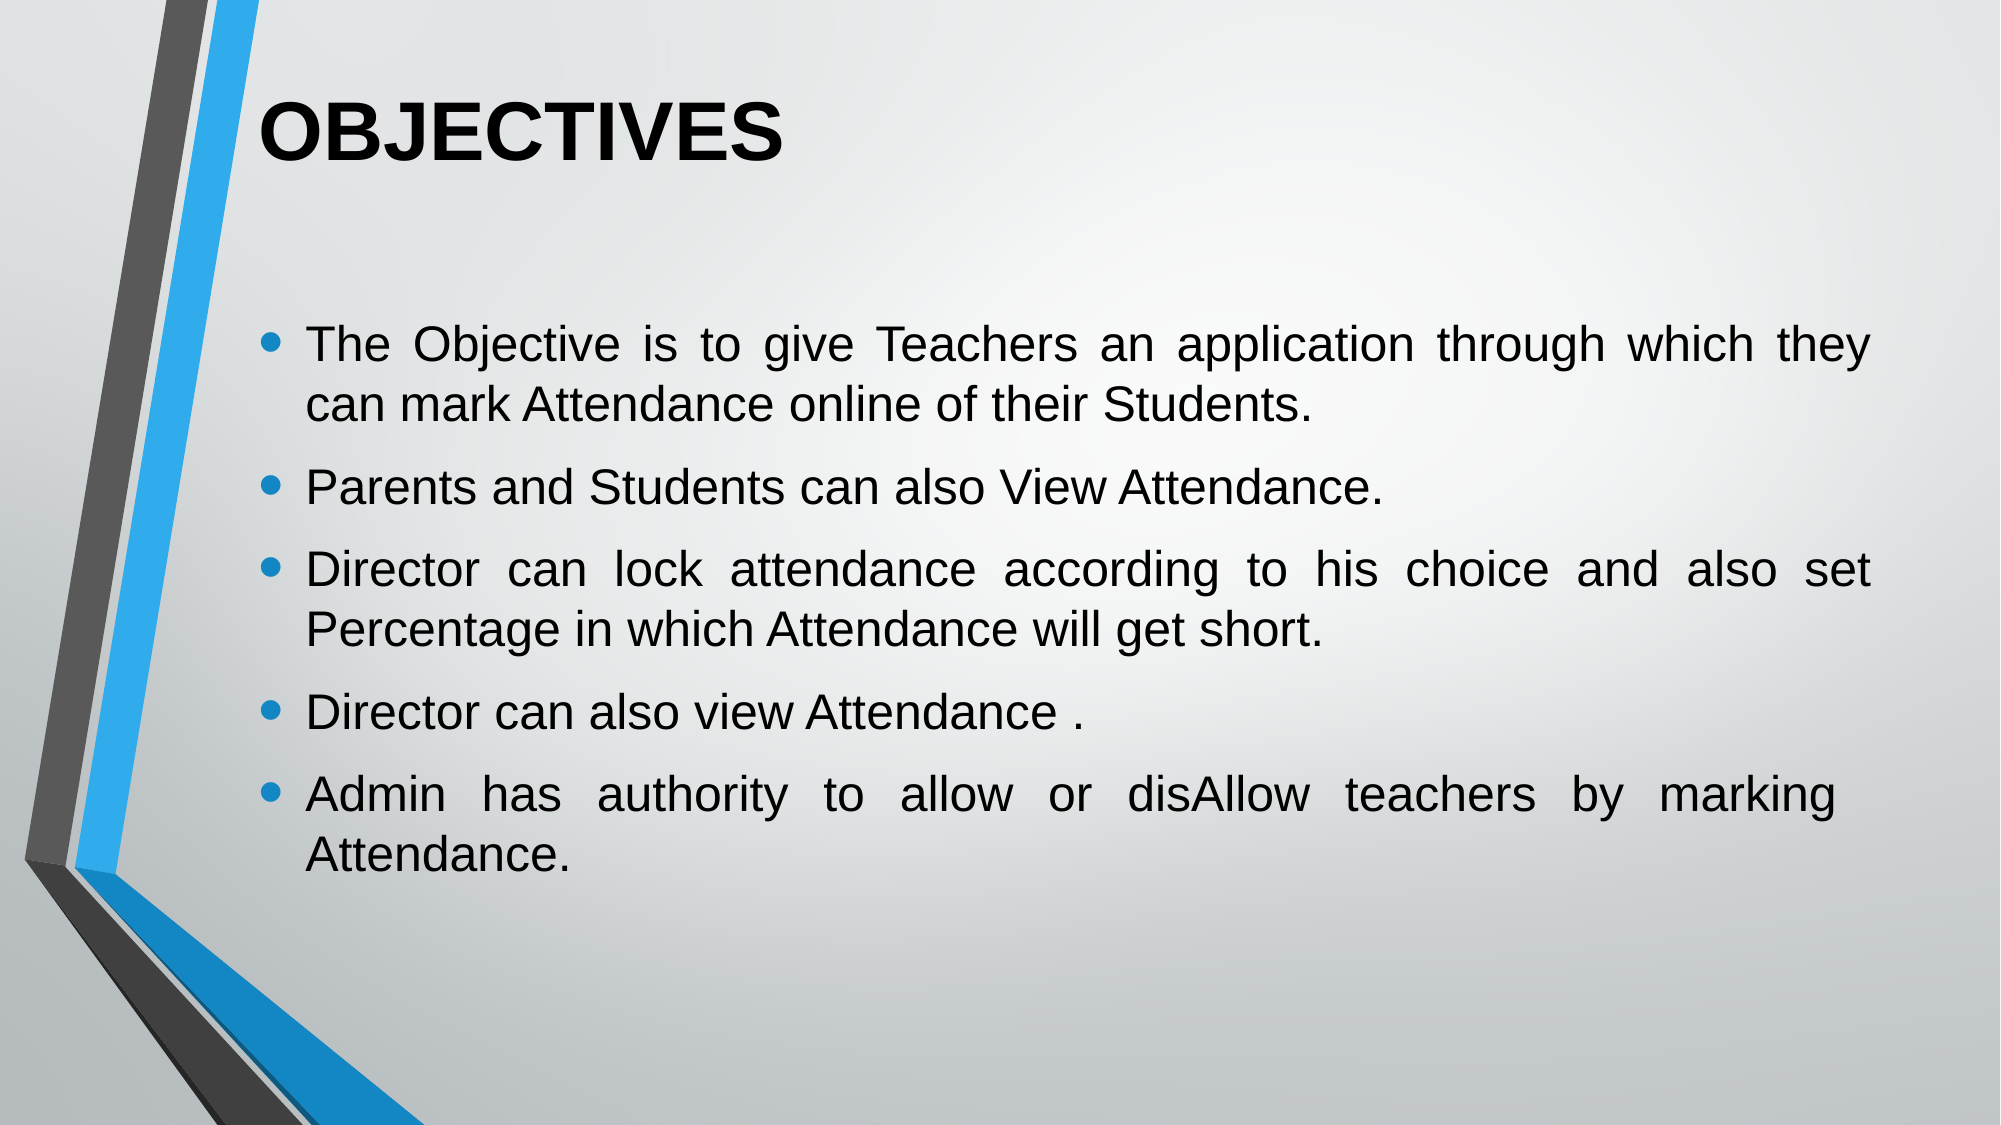

# OBJECTIVES
The Objective is to give Teachers an application through which they can mark Attendance online of their Students.
Parents and Students can also View Attendance.
Director can lock attendance according to his choice and also set Percentage in which Attendance will get short.
Director can also view Attendance .
Admin has authority to allow or disAllow teachers by marking  Attendance.